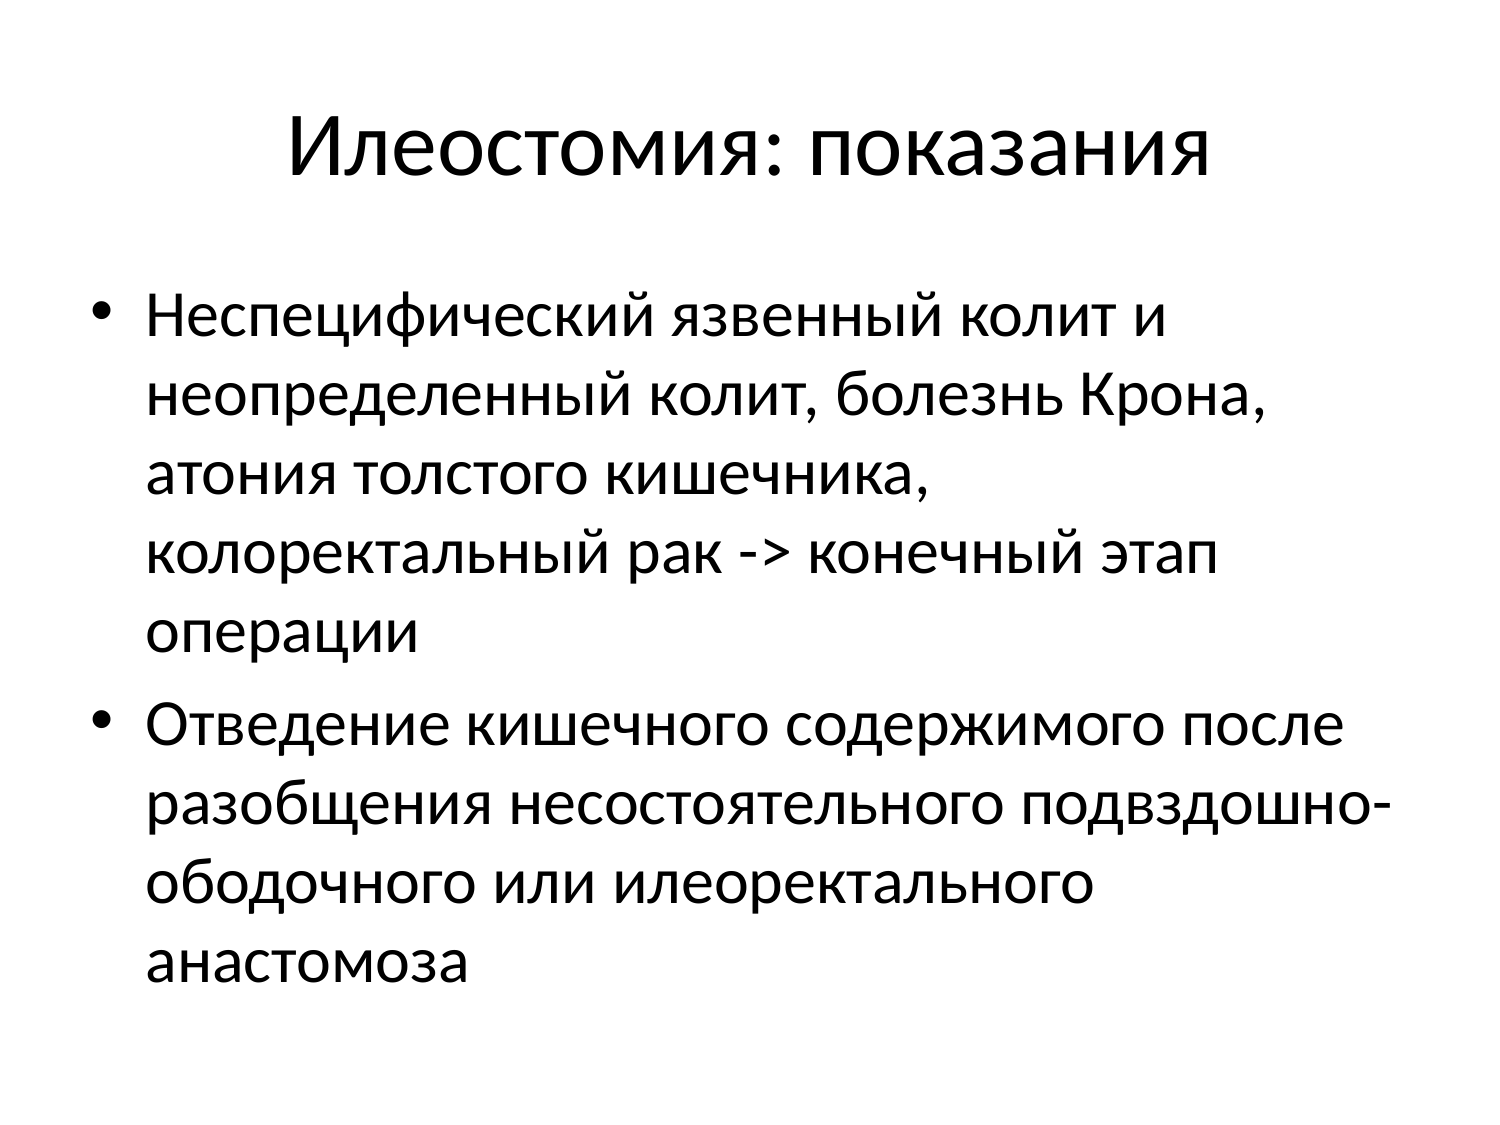

# Илеостомия: показания
Неспецифический язвенный колит и неопределенный колит, болезнь Крона, атония толстого кишечника, колоректальный рак -> конечный этап операции
Отведение кишечного содержимого после разобщения несостоятельного подвздошно-ободочного или илеоректального анастомоза